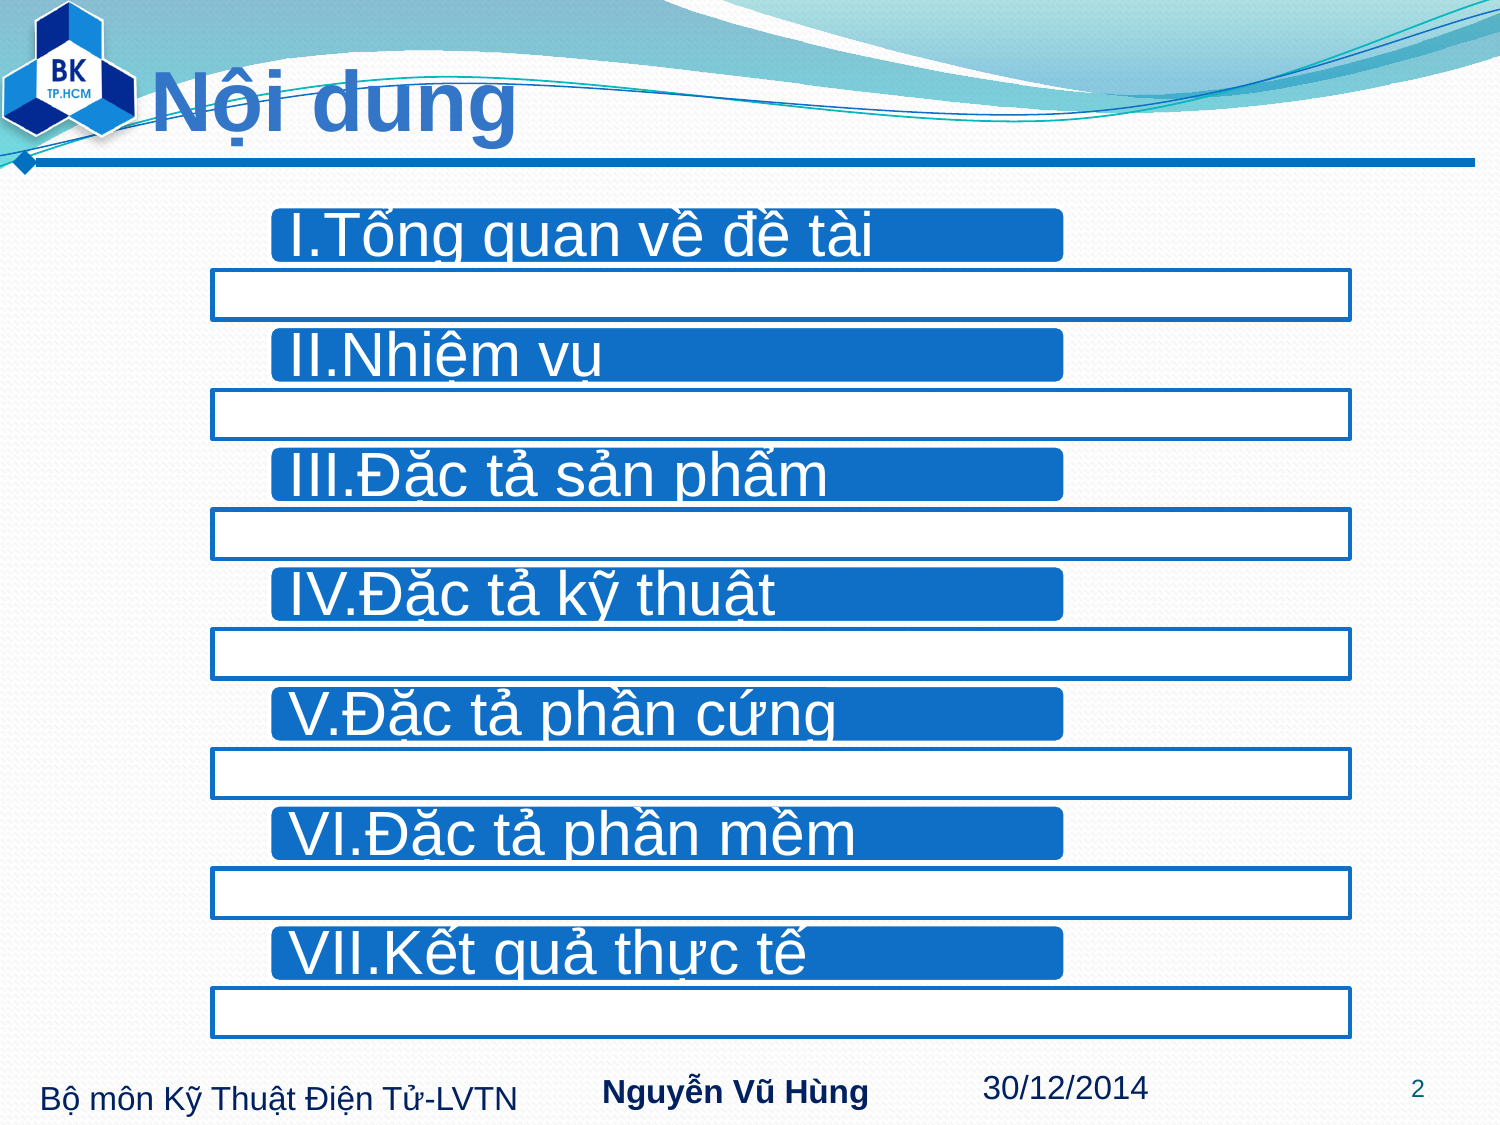

# Nội dung
I.Tổng quan về đề tài
IV.Đặc tả kỹ thuật
VI.Đặc tả phần mềm
III.Đặc tả sản phẩm
VII.Kết quả thực tế
II.Nhiệm vụ
V.Đặc tả phần cứng

2